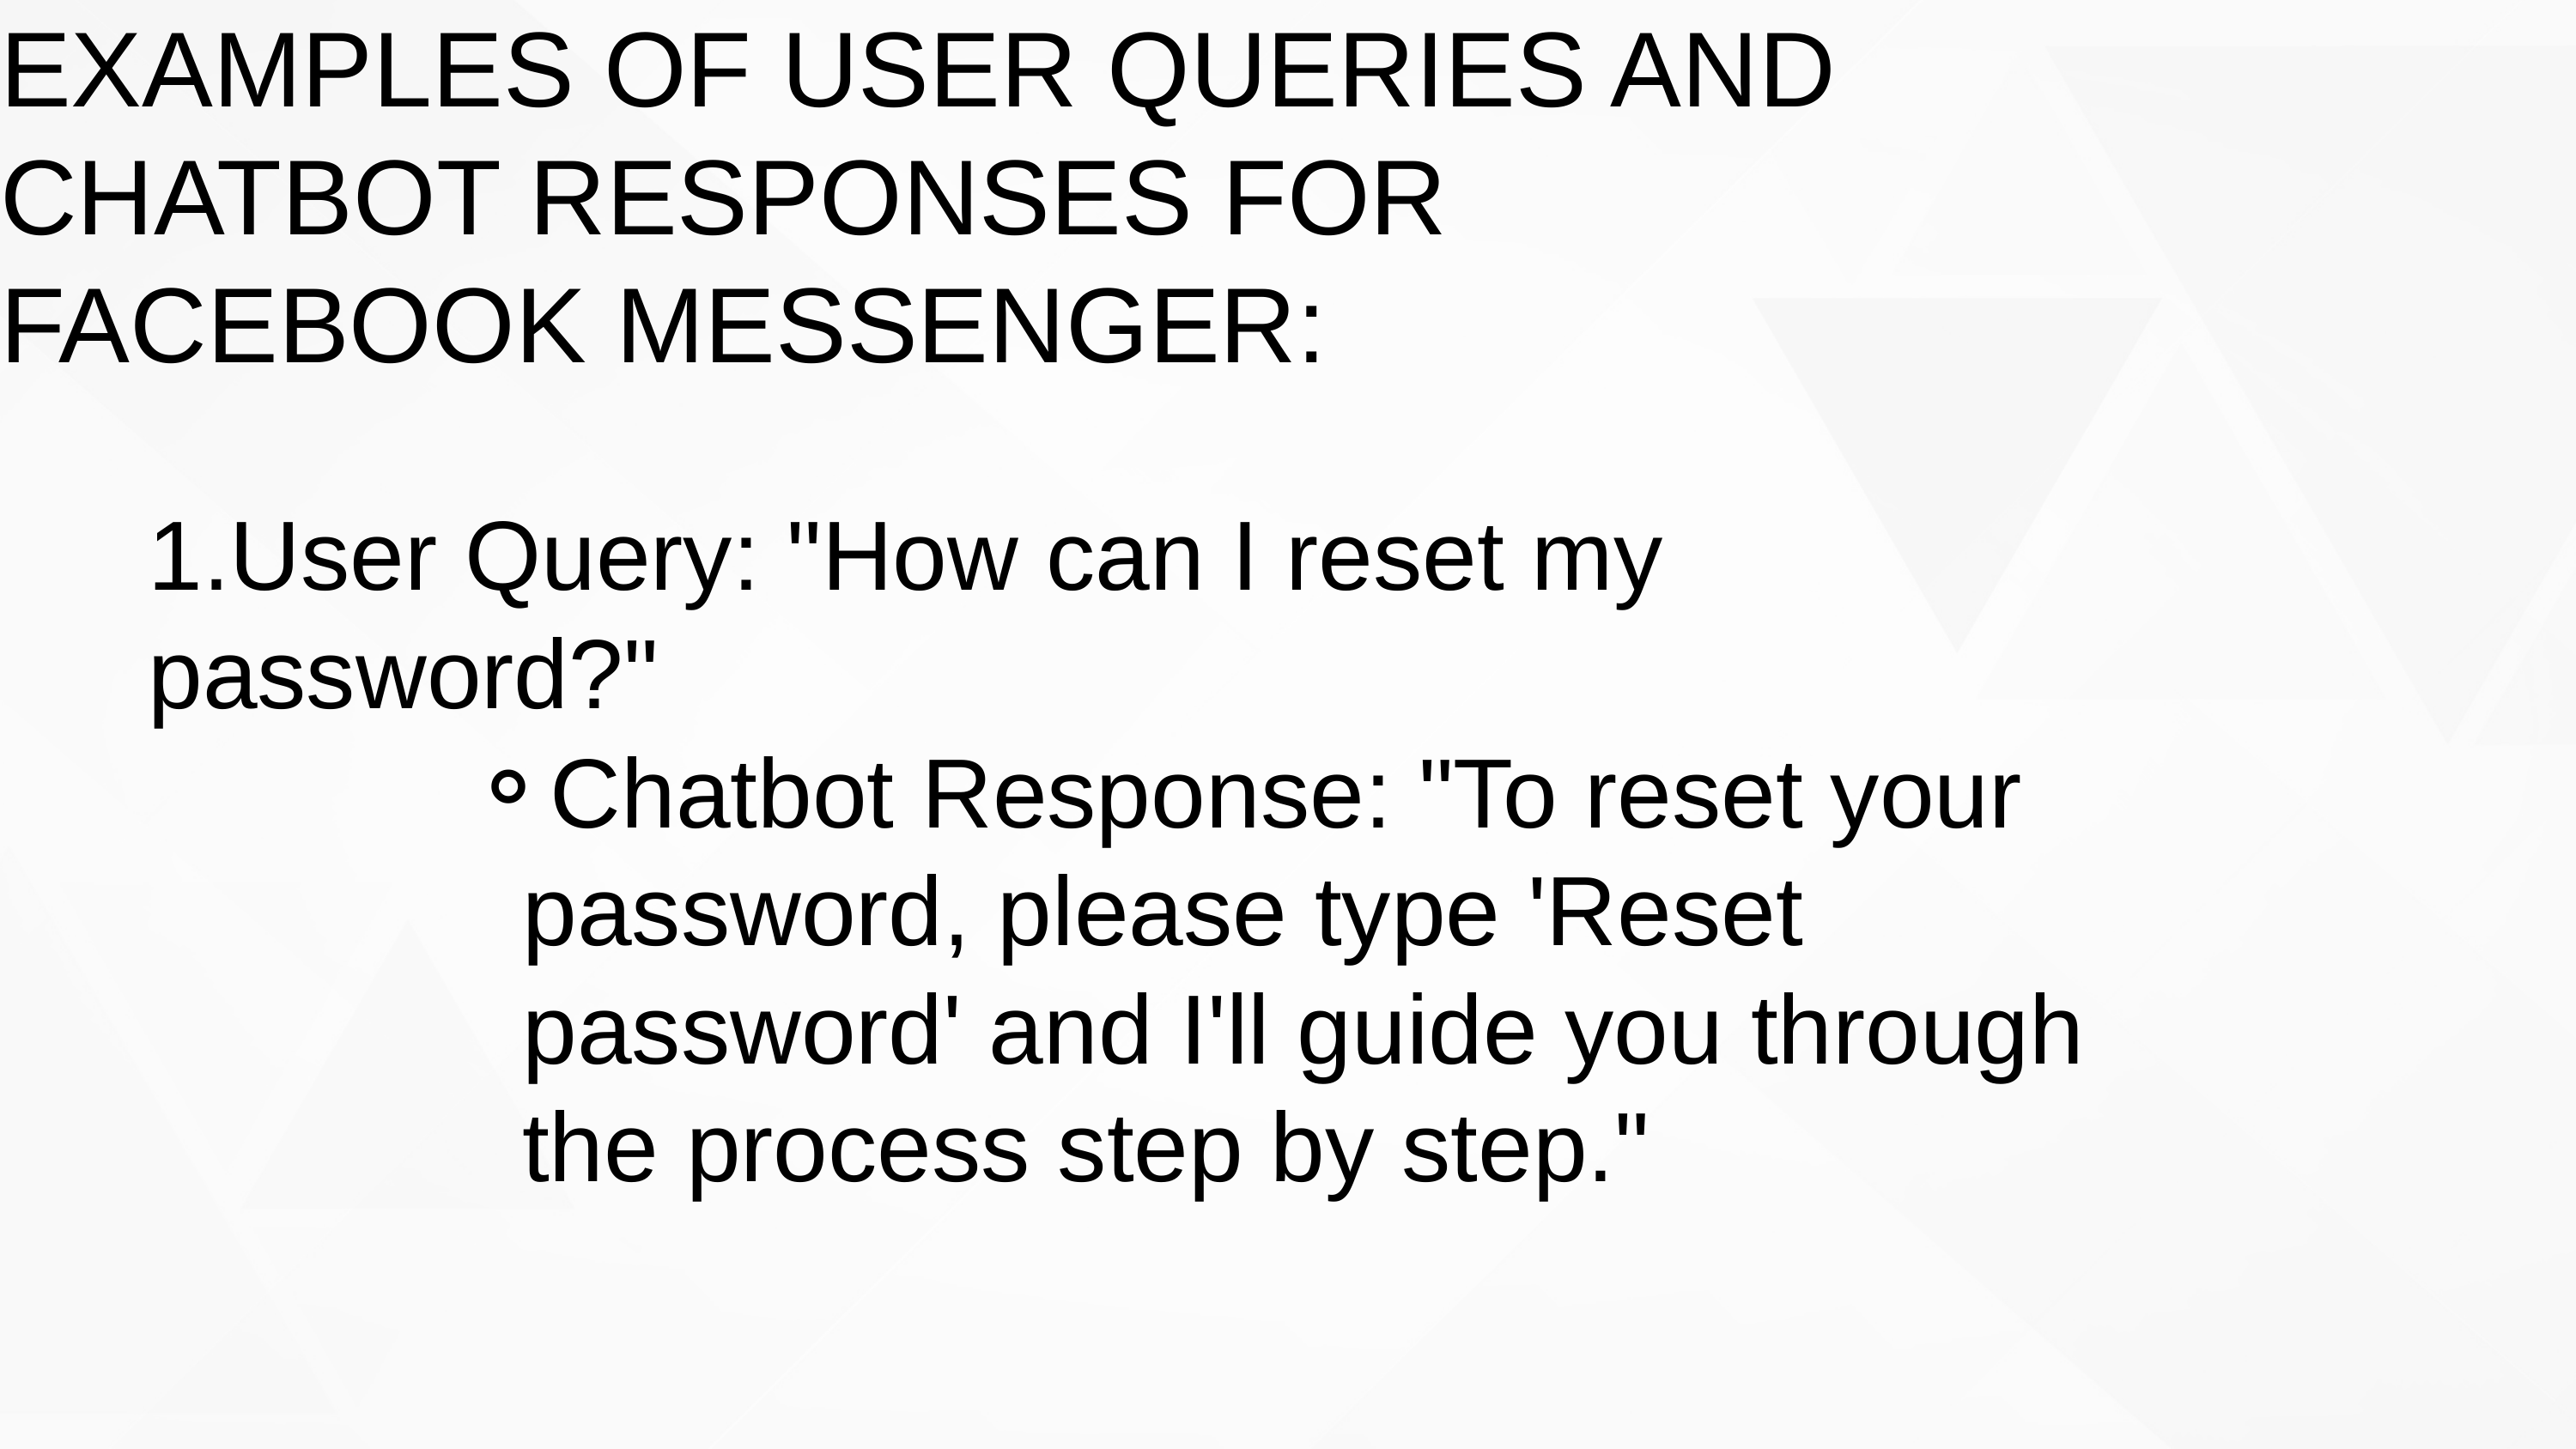

EXAMPLES OF USER QUERIES AND CHATBOT RESPONSES FOR FACEBOOK MESSENGER:

1.User Query: "How can I reset my password?"
Chatbot Response: "To reset your password, please type 'Reset password' and I'll guide you through the process step by step."